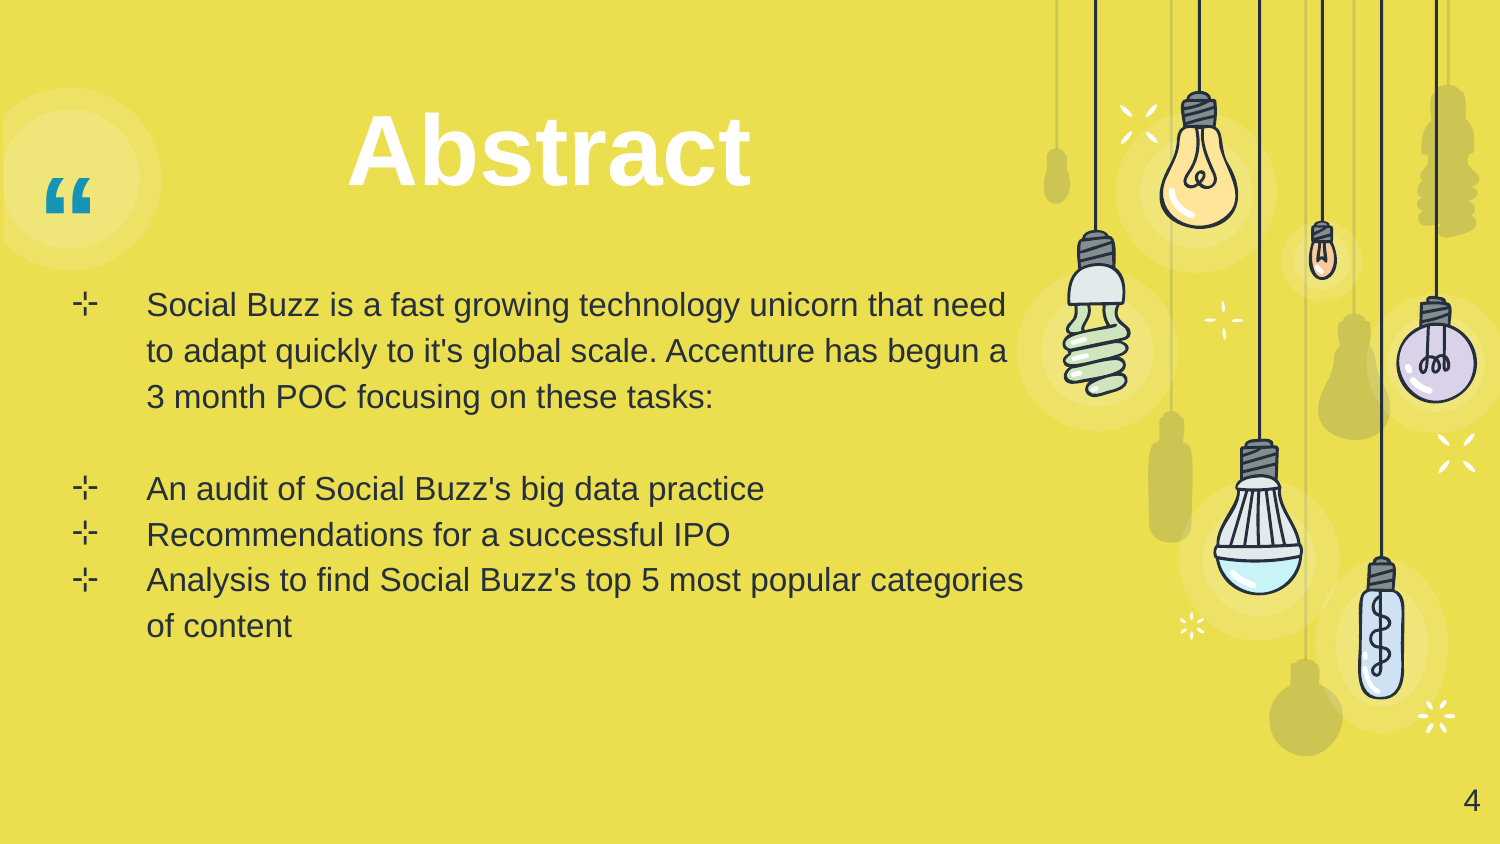

Abstract
Social Buzz is a fast growing technology unicorn that need to adapt quickly to it's global scale. Accenture has begun a 3 month POC focusing on these tasks:

An audit of Social Buzz's big data practice
Recommendations for a successful IPO
Analysis to find Social Buzz's top 5 most popular categories of content

4